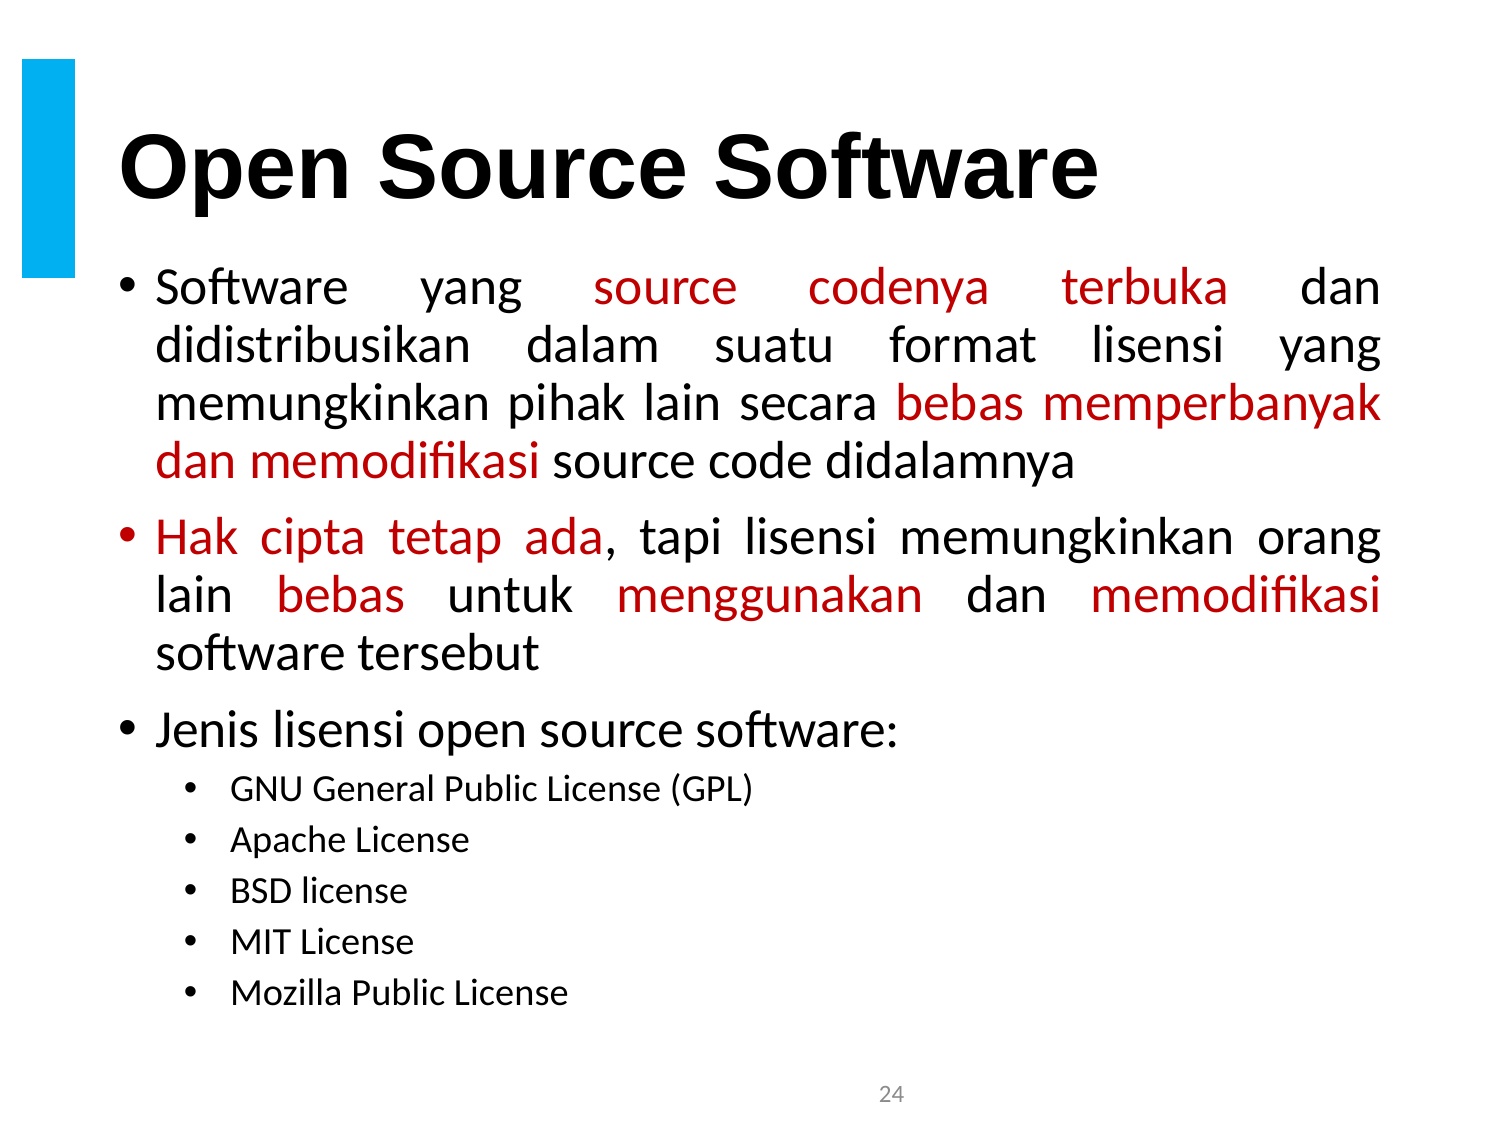

# Open Source Software
Software yang source codenya terbuka dan didistribusikan dalam suatu format lisensi yang memungkinkan pihak lain secara bebas memperbanyak dan memodifikasi source code didalamnya
Hak cipta tetap ada, tapi lisensi memungkinkan orang lain bebas untuk menggunakan dan memodifikasi software tersebut
Jenis lisensi open source software:
GNU General Public License (GPL)
Apache License
BSD license
MIT License
Mozilla Public License
24